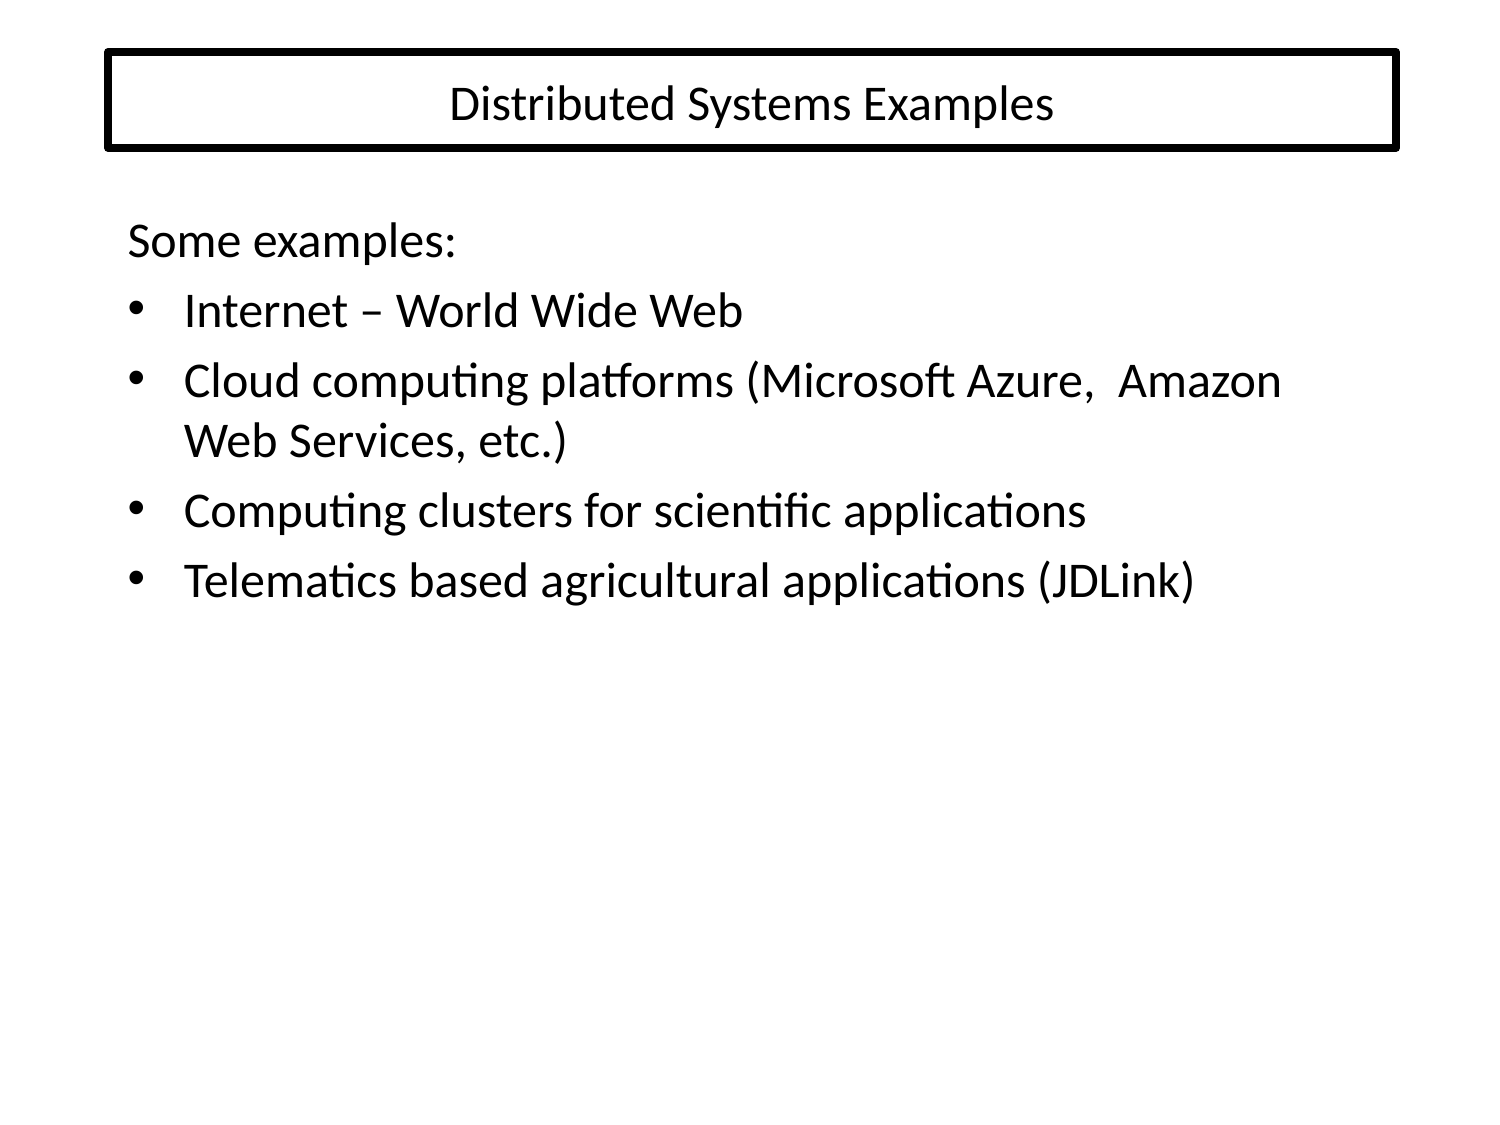

# Distributed Systems Examples
Some examples:
Internet – World Wide Web
Cloud computing platforms (Microsoft Azure,  Amazon Web Services, etc.)
Computing clusters for scientific applications
Telematics based agricultural applications (JDLink)